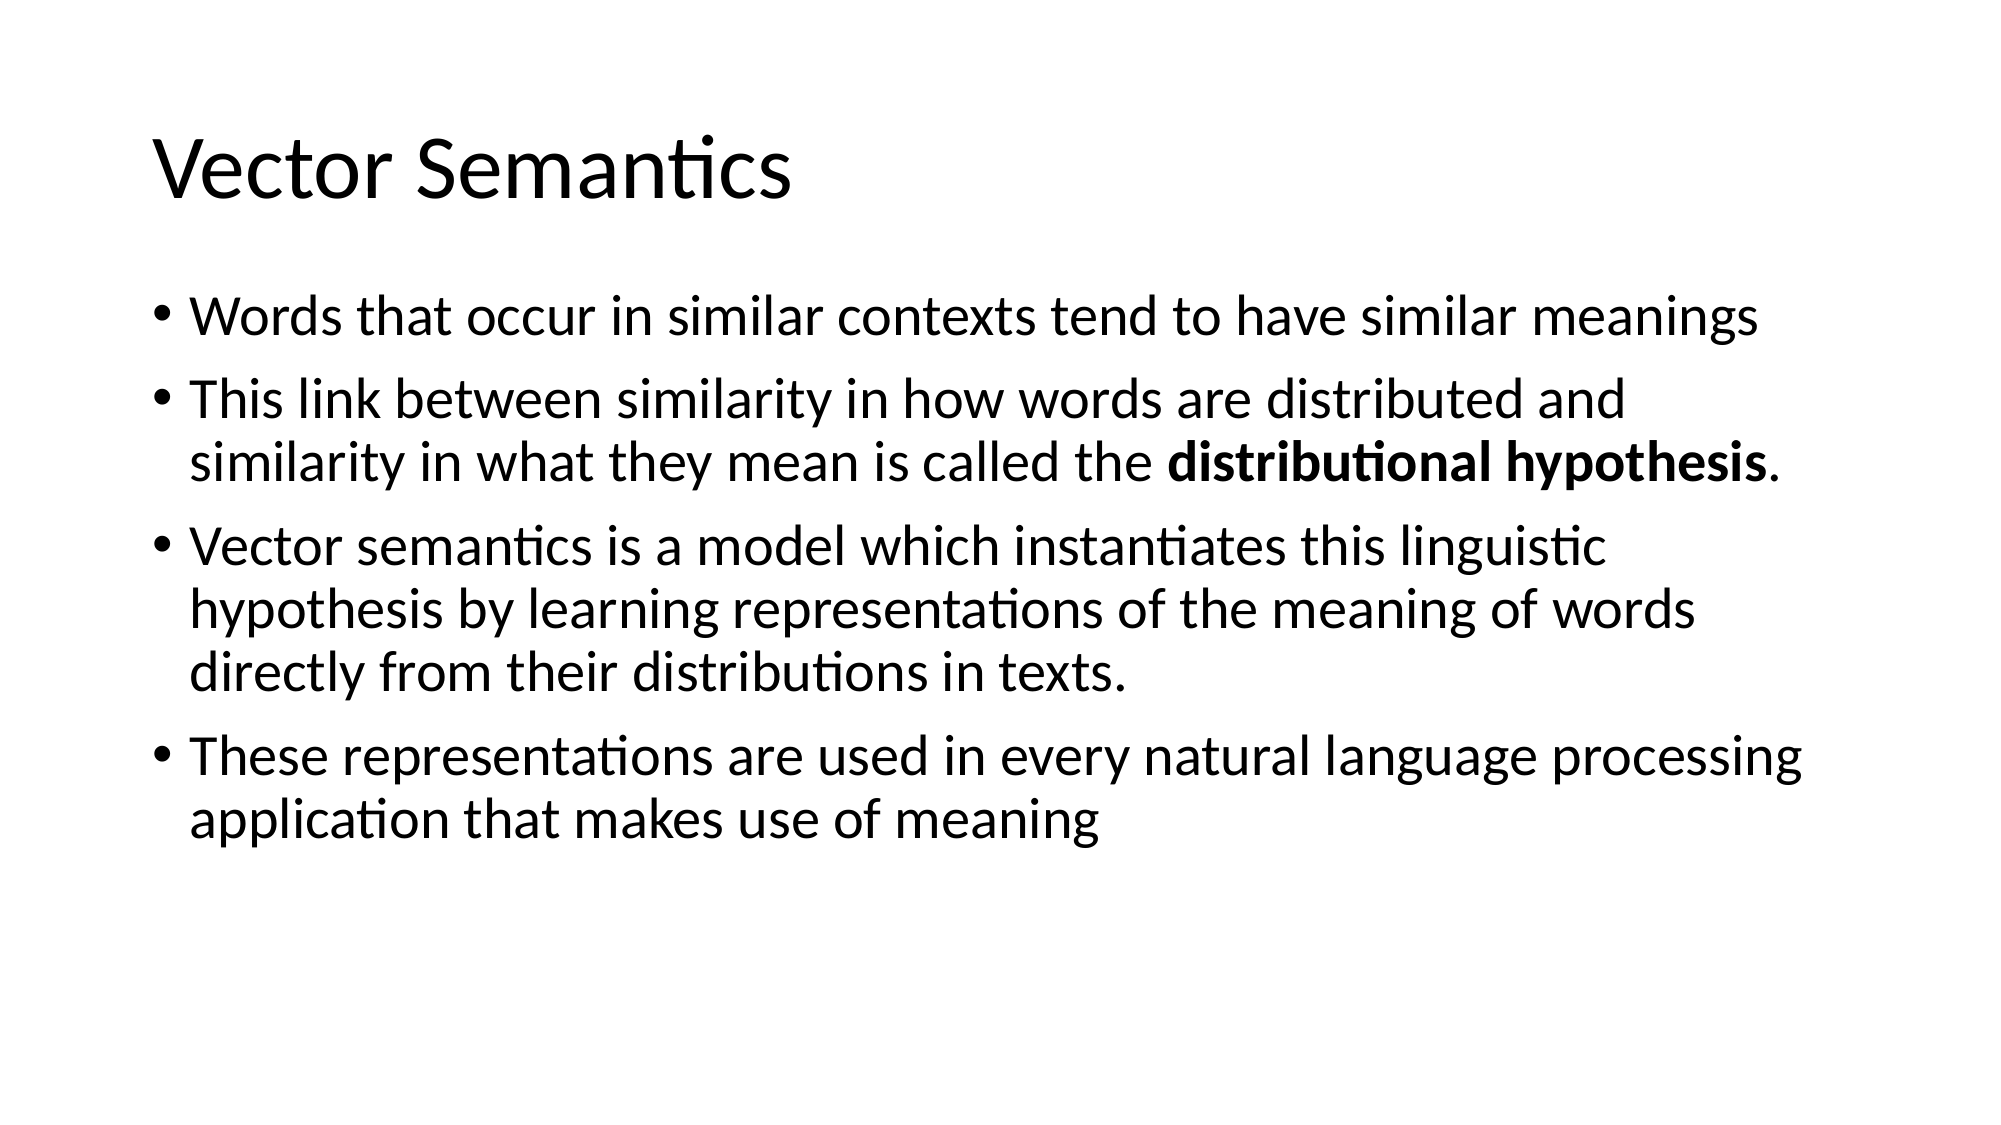

# Vector Semantics
Words that occur in similar contexts tend to have similar meanings
This link between similarity in how words are distributed and similarity in what they mean is called the distributional hypothesis.
Vector semantics is a model which instantiates this linguistic hypothesis by learning representations of the meaning of words directly from their distributions in texts.
These representations are used in every natural language processing application that makes use of meaning